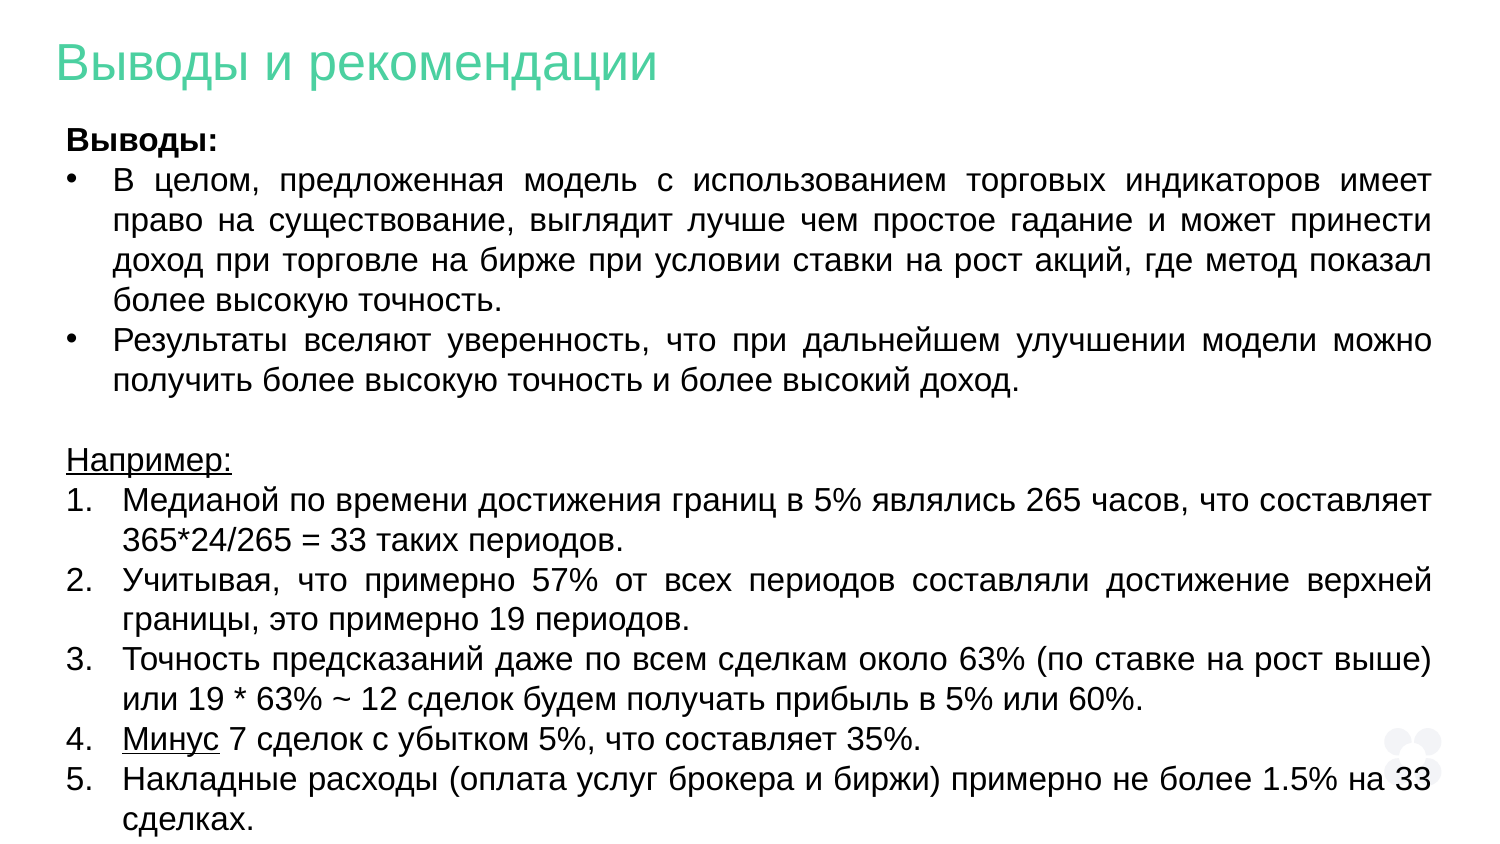

Выводы и рекомендации
Выводы:
В целом, предложенная модель с использованием торговых индикаторов имеет право на существование, выглядит лучше чем простое гадание и может принести доход при торговле на бирже при условии ставки на рост акций, где метод показал более высокую точность.
Результаты вселяют уверенность, что при дальнейшем улучшении модели можно получить более высокую точность и более высокий доход.

Например:
Медианой по времени достижения границ в 5% являлись 265 часов, что составляет 365*24/265 = 33 таких периодов.
Учитывая, что примерно 57% от всех периодов составляли достижение верхней границы, это примерно 19 периодов.
Точность предсказаний даже по всем сделкам около 63% (по ставке на рост выше) или 19 * 63% ~ 12 сделок будем получать прибыль в 5% или 60%.
Минус 7 сделок с убытком 5%, что составляет 35%.
Накладные расходы (оплата услуг брокера и биржи) примерно не более 1.5% на 33 сделках.
Итого: 60% - 35% - 1.5% = 23.5% годовых, что немного выше ставок банковских депозитов.